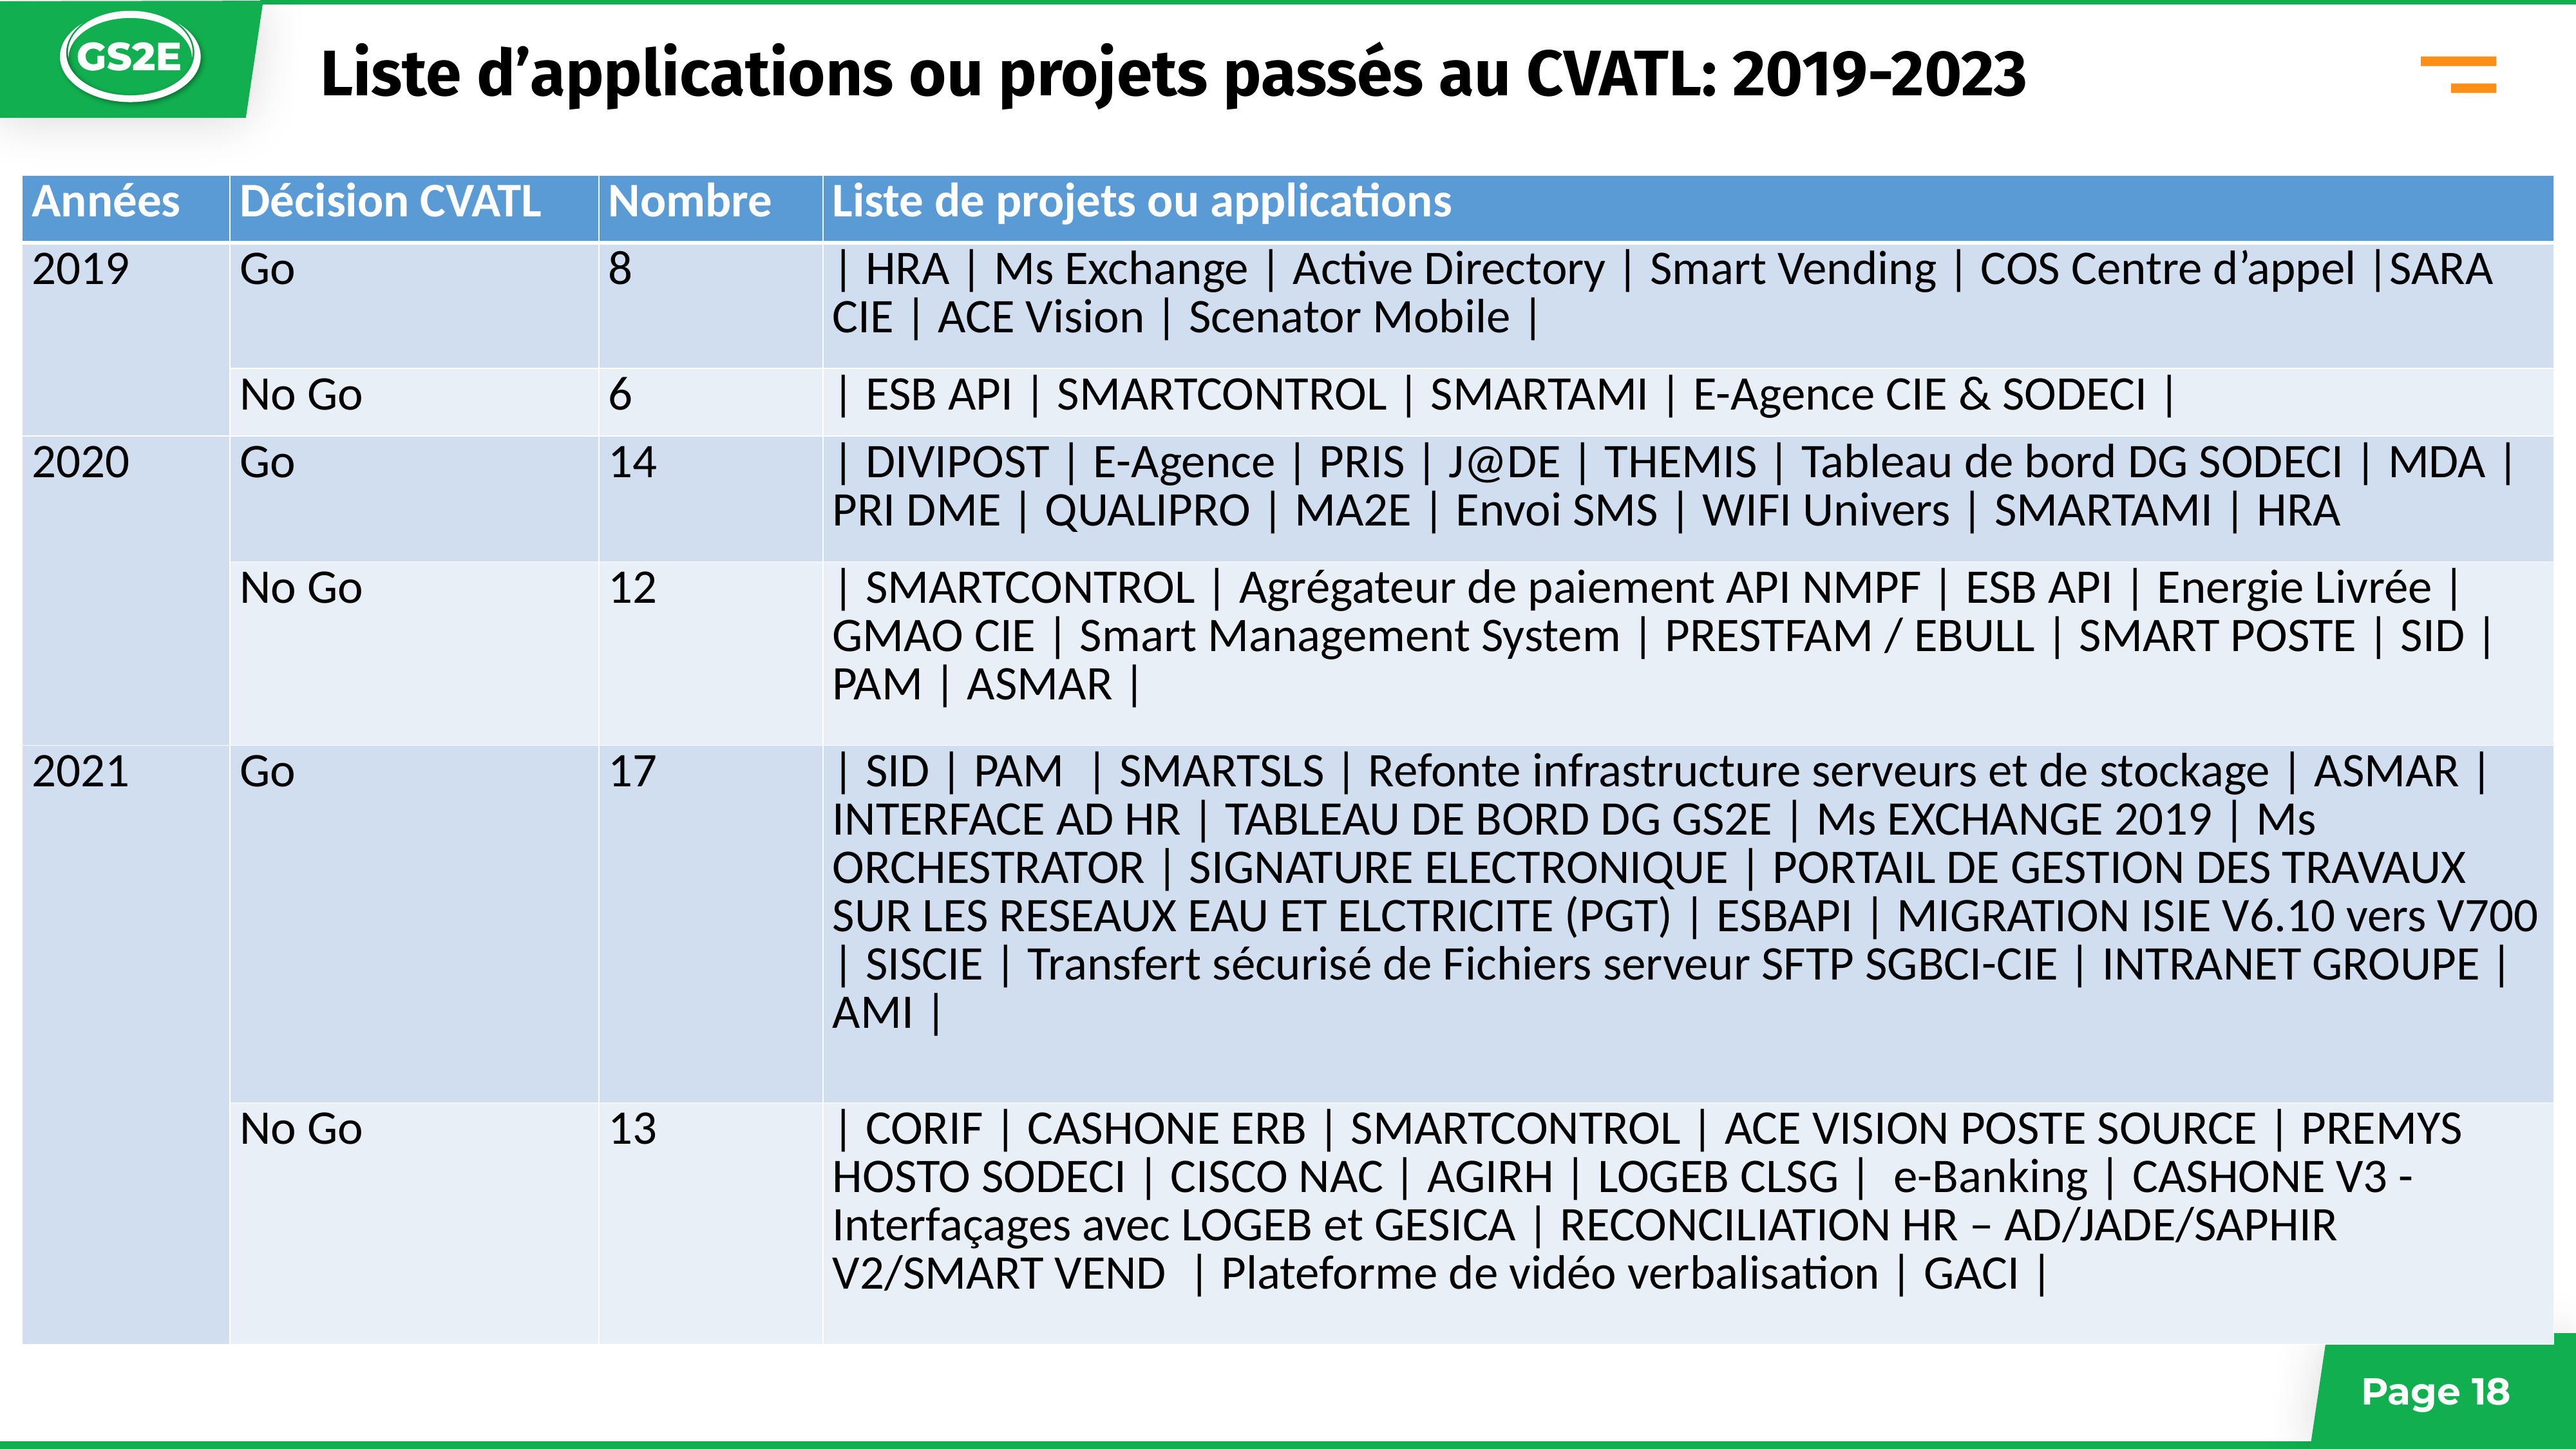

Liste d’applications ou projets passés au CVATL: 2019-2023
| Années | Décision CVATL | Nombre | Liste de projets ou applications |
| --- | --- | --- | --- |
| 2019 | Go | 8 | | HRA | Ms Exchange | Active Directory | Smart Vending | COS Centre d’appel |SARA CIE | ACE Vision | Scenator Mobile | |
|  | No Go | 6 | | ESB API | SMARTCONTROL | SMARTAMI | E-Agence CIE & SODECI | |
| 2020 | Go | 14 | | DIVIPOST | E-Agence | PRIS | J@DE | THEMIS | Tableau de bord DG SODECI | MDA | PRI DME | QUALIPRO | MA2E | Envoi SMS | WIFI Univers | SMARTAMI | HRA |
|  | No Go | 12 | | SMARTCONTROL | Agrégateur de paiement API NMPF | ESB API | Energie Livrée | GMAO CIE | Smart Management System | PRESTFAM / EBULL | SMART POSTE | SID | PAM | ASMAR | |
| 2021 | Go | 17 | | SID | PAM | SMARTSLS | Refonte infrastructure serveurs et de stockage | ASMAR | INTERFACE AD HR | TABLEAU DE BORD DG GS2E | Ms EXCHANGE 2019 | Ms ORCHESTRATOR | SIGNATURE ELECTRONIQUE | PORTAIL DE GESTION DES TRAVAUX SUR LES RESEAUX EAU ET ELCTRICITE (PGT) | ESBAPI | MIGRATION ISIE V6.10 vers V700 | SISCIE | Transfert sécurisé de Fichiers serveur SFTP SGBCI-CIE | INTRANET GROUPE | AMI | |
|  | No Go | 13 | | CORIF | CASHONE ERB | SMARTCONTROL | ACE VISION POSTE SOURCE | PREMYS HOSTO SODECI | CISCO NAC | AGIRH | LOGEB CLSG | e-Banking | CASHONE V3 - Interfaçages avec LOGEB et GESICA | RECONCILIATION HR – AD/JADE/SAPHIR V2/SMART VEND | Plateforme de vidéo verbalisation | GACI | |